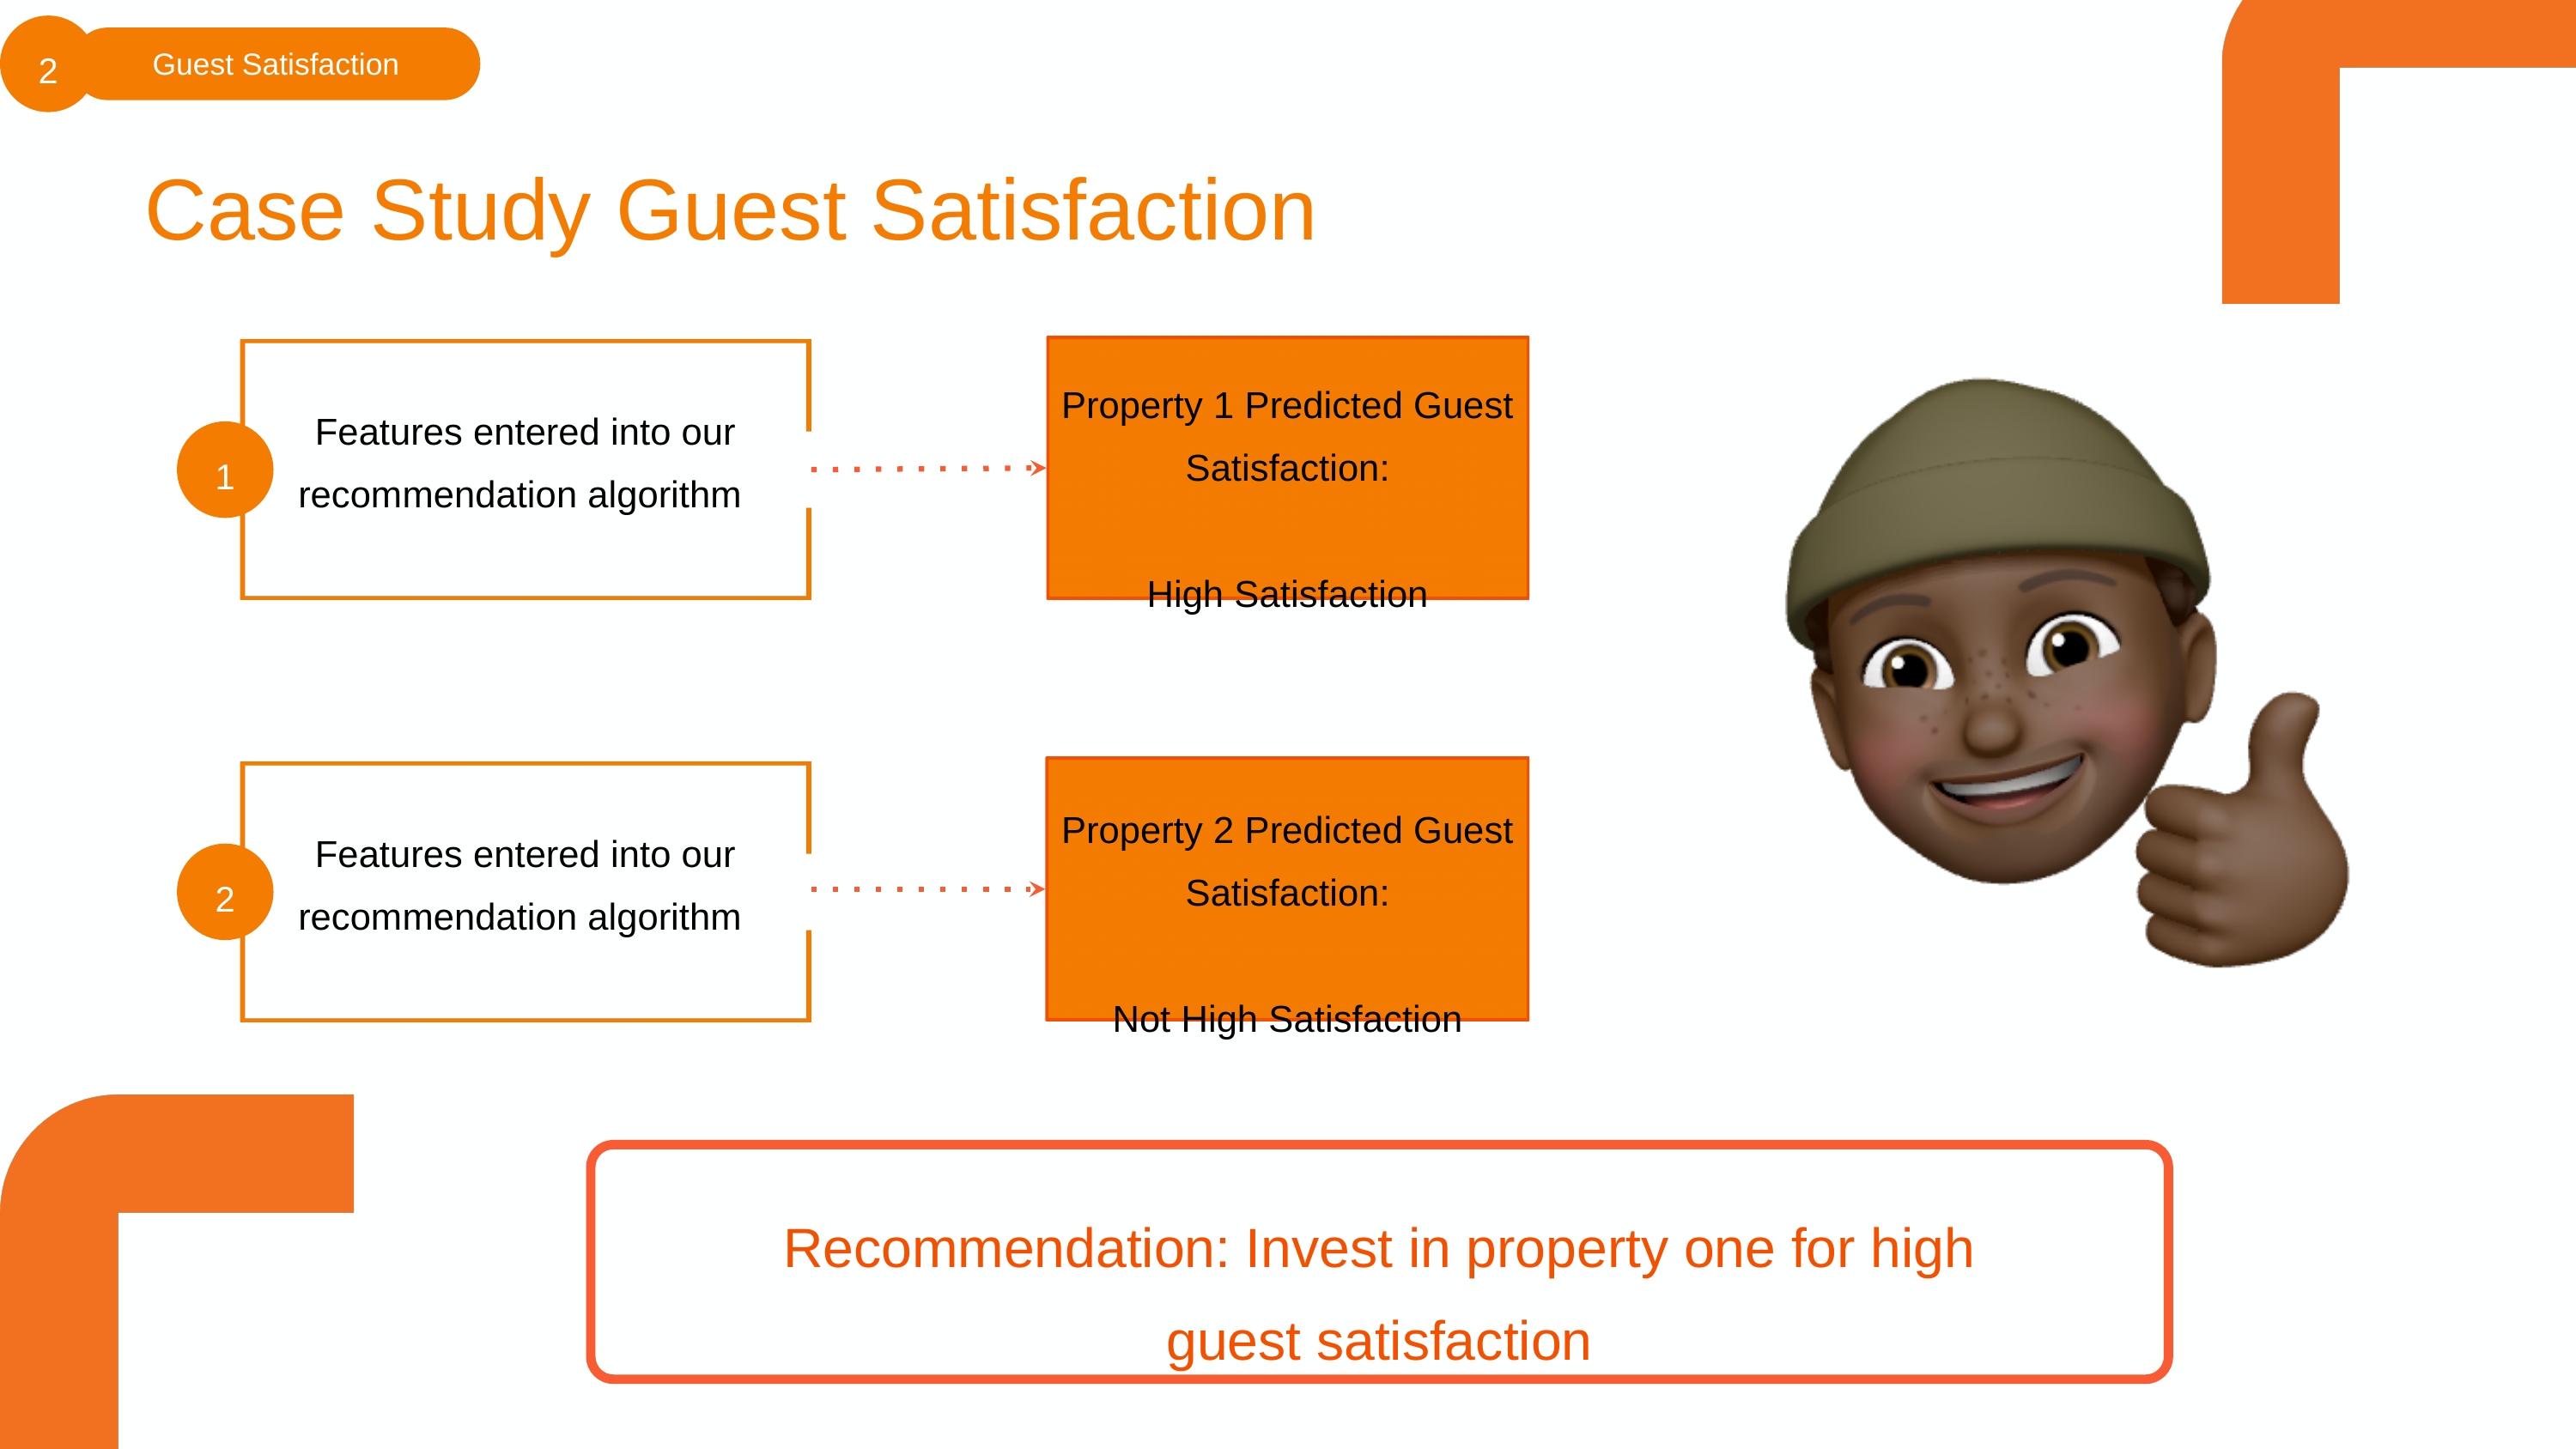

2

Guest Satisfaction
Case Study Guest Satisfaction

Property 1 Predicted Guest Satisfaction:

High Satisfaction

Features entered into our recommendation algorithm

1

Property 2 Predicted Guest Satisfaction:

Not High Satisfaction

Features entered into our recommendation algorithm

2

Recommendation: Invest in property one for high guest satisfaction